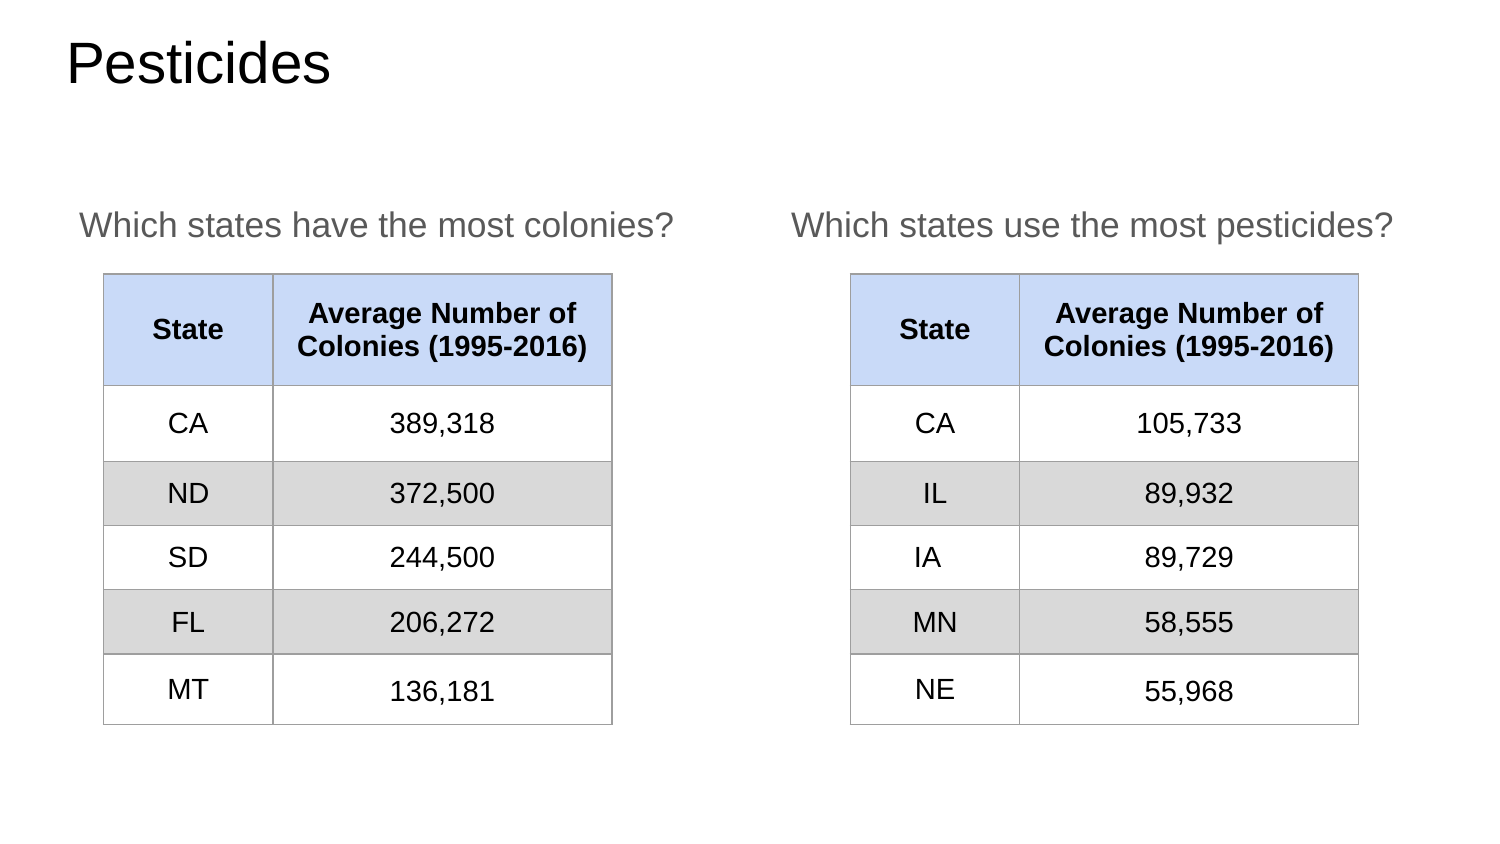

# Pesticides
Which states have the most colonies?            Which states use the most pesticides?

| State | Average Number of Colonies (1995-2016) |
| --- | --- |
| CA | 105,733 |
| IL | 89,932 |
| IA | 89,729 |
| MN | 58,555 |
| NE | 55,968 |
| State | Average Number of Colonies (1995-2016) |
| --- | --- |
| CA | 389,318 |
| ND | 372,500 |
| SD | 244,500 |
| FL | 206,272 |
| MT | 136,181 |